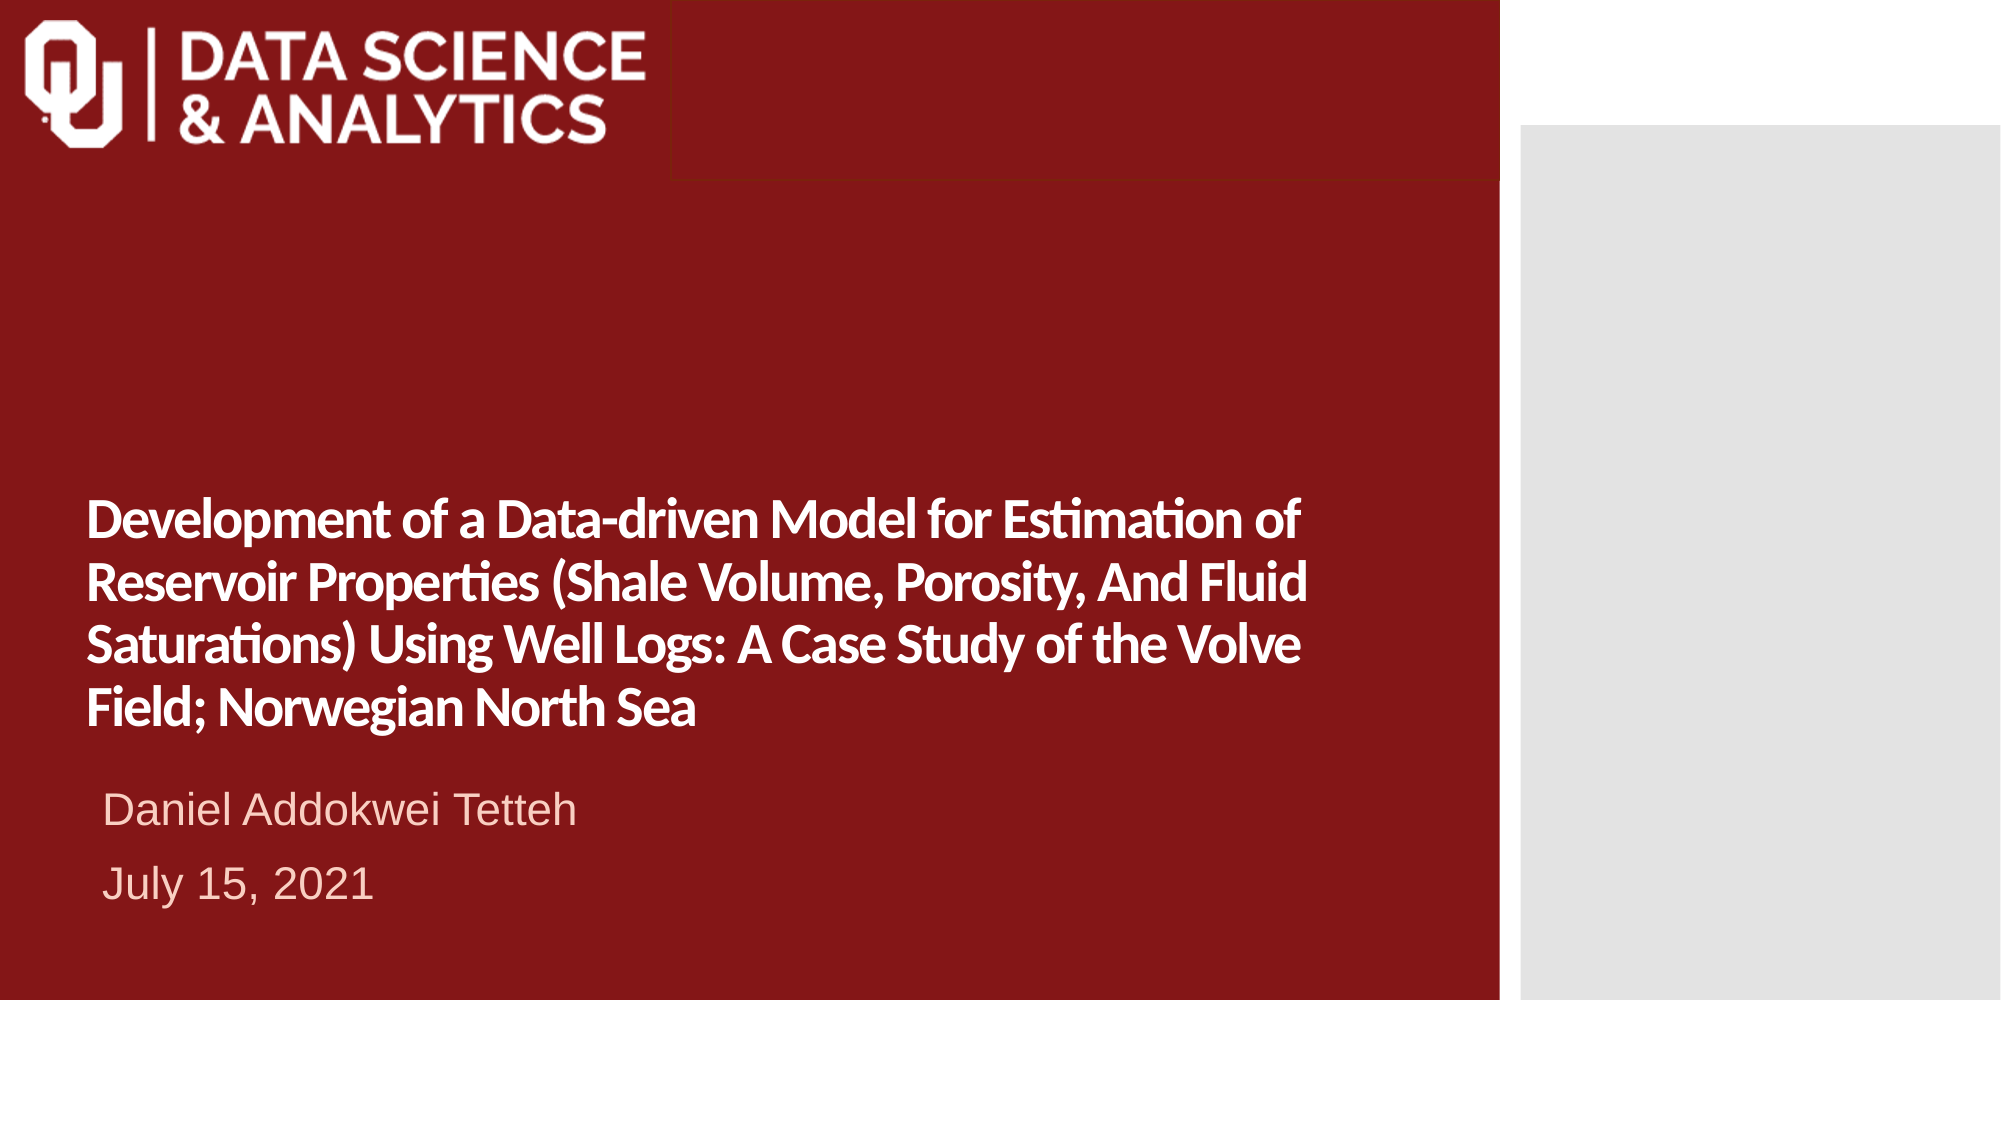

# Development of a Data-driven Model for Estimation of Reservoir Properties (Shale Volume, Porosity, And Fluid Saturations) Using Well Logs: A Case Study of the Volve Field; Norwegian North Sea
Daniel Addokwei Tetteh
July 15, 2021